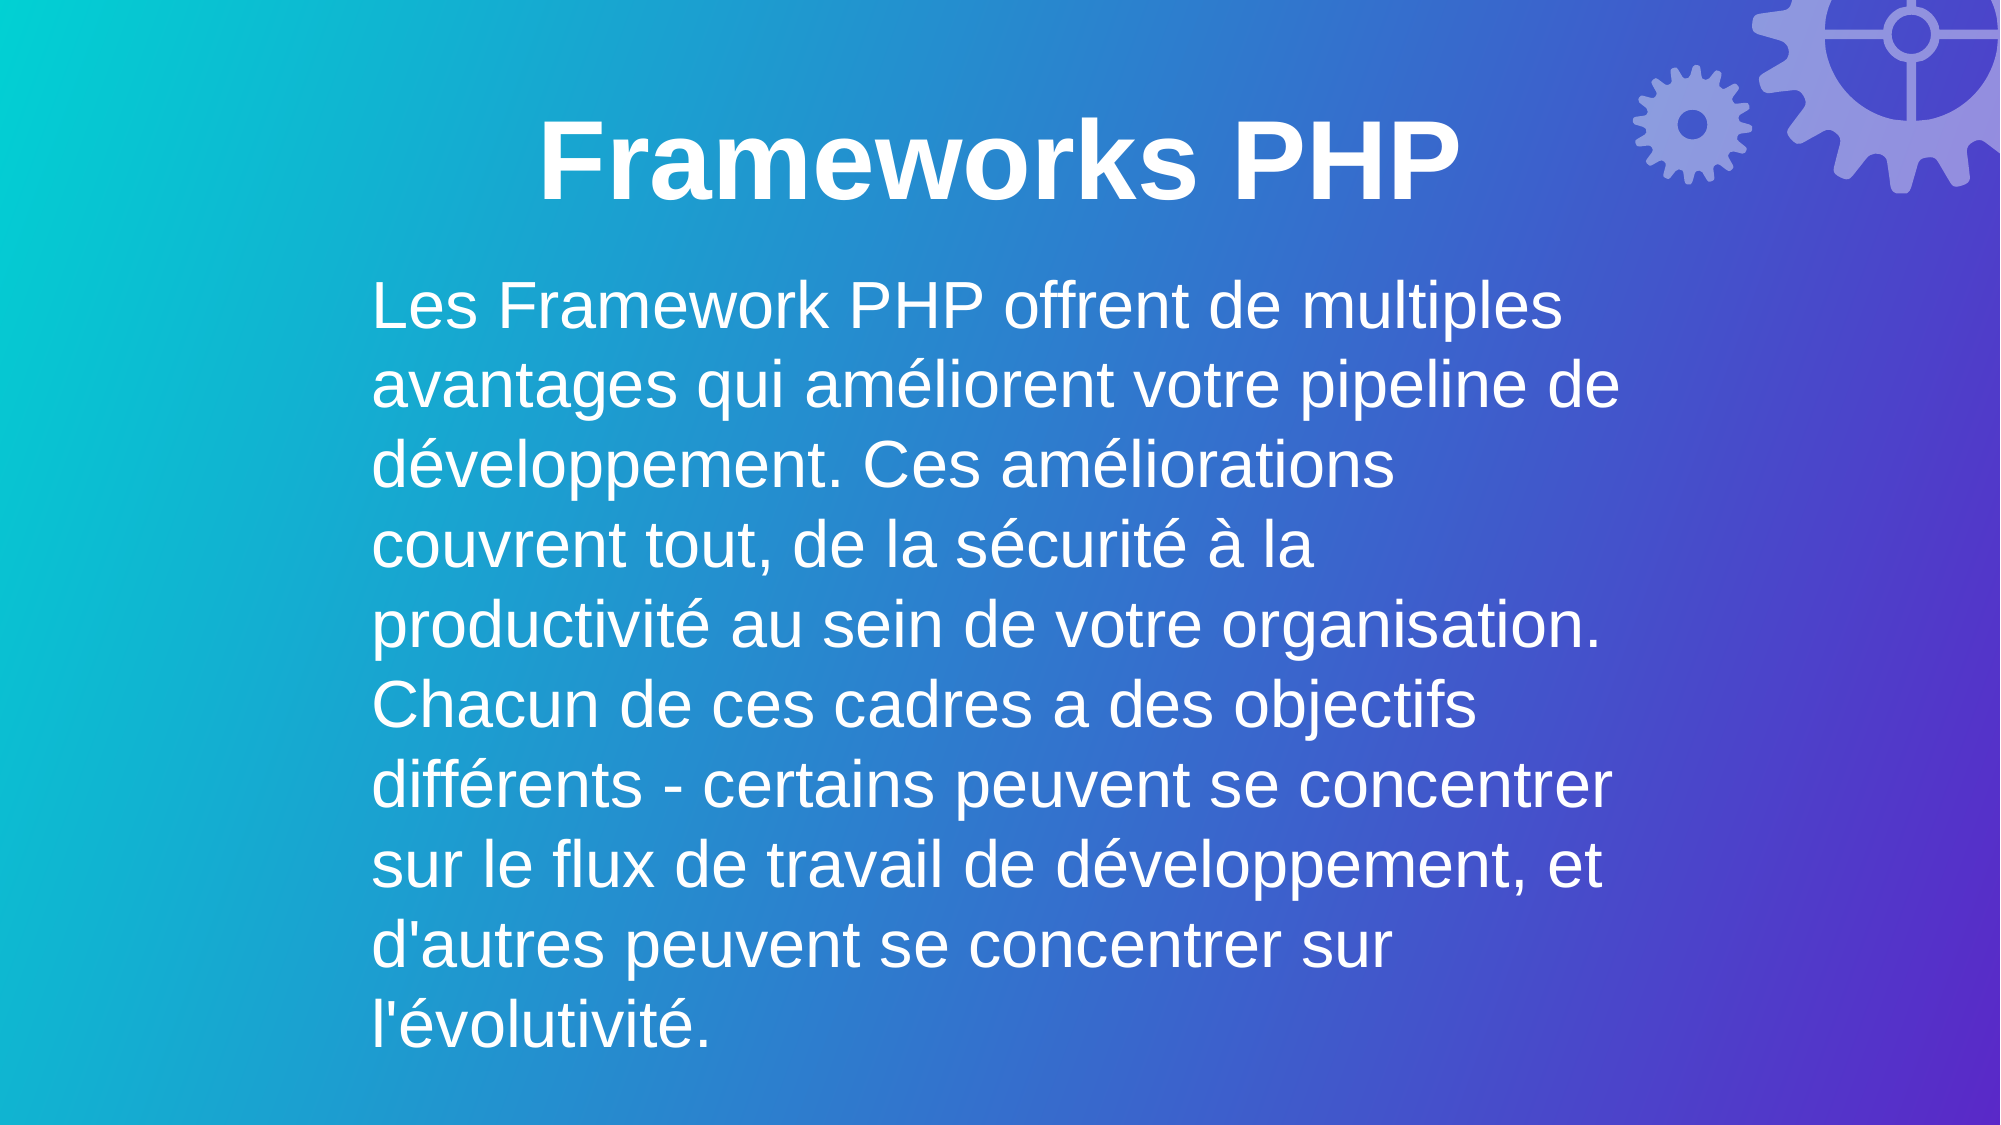

Frameworks PHP
Les Framework PHP offrent de multiples avantages qui améliorent votre pipeline de développement. Ces améliorations couvrent tout, de la sécurité à la productivité au sein de votre organisation. Chacun de ces cadres a des objectifs différents - certains peuvent se concentrer sur le flux de travail de développement, et d'autres peuvent se concentrer sur l'évolutivité.